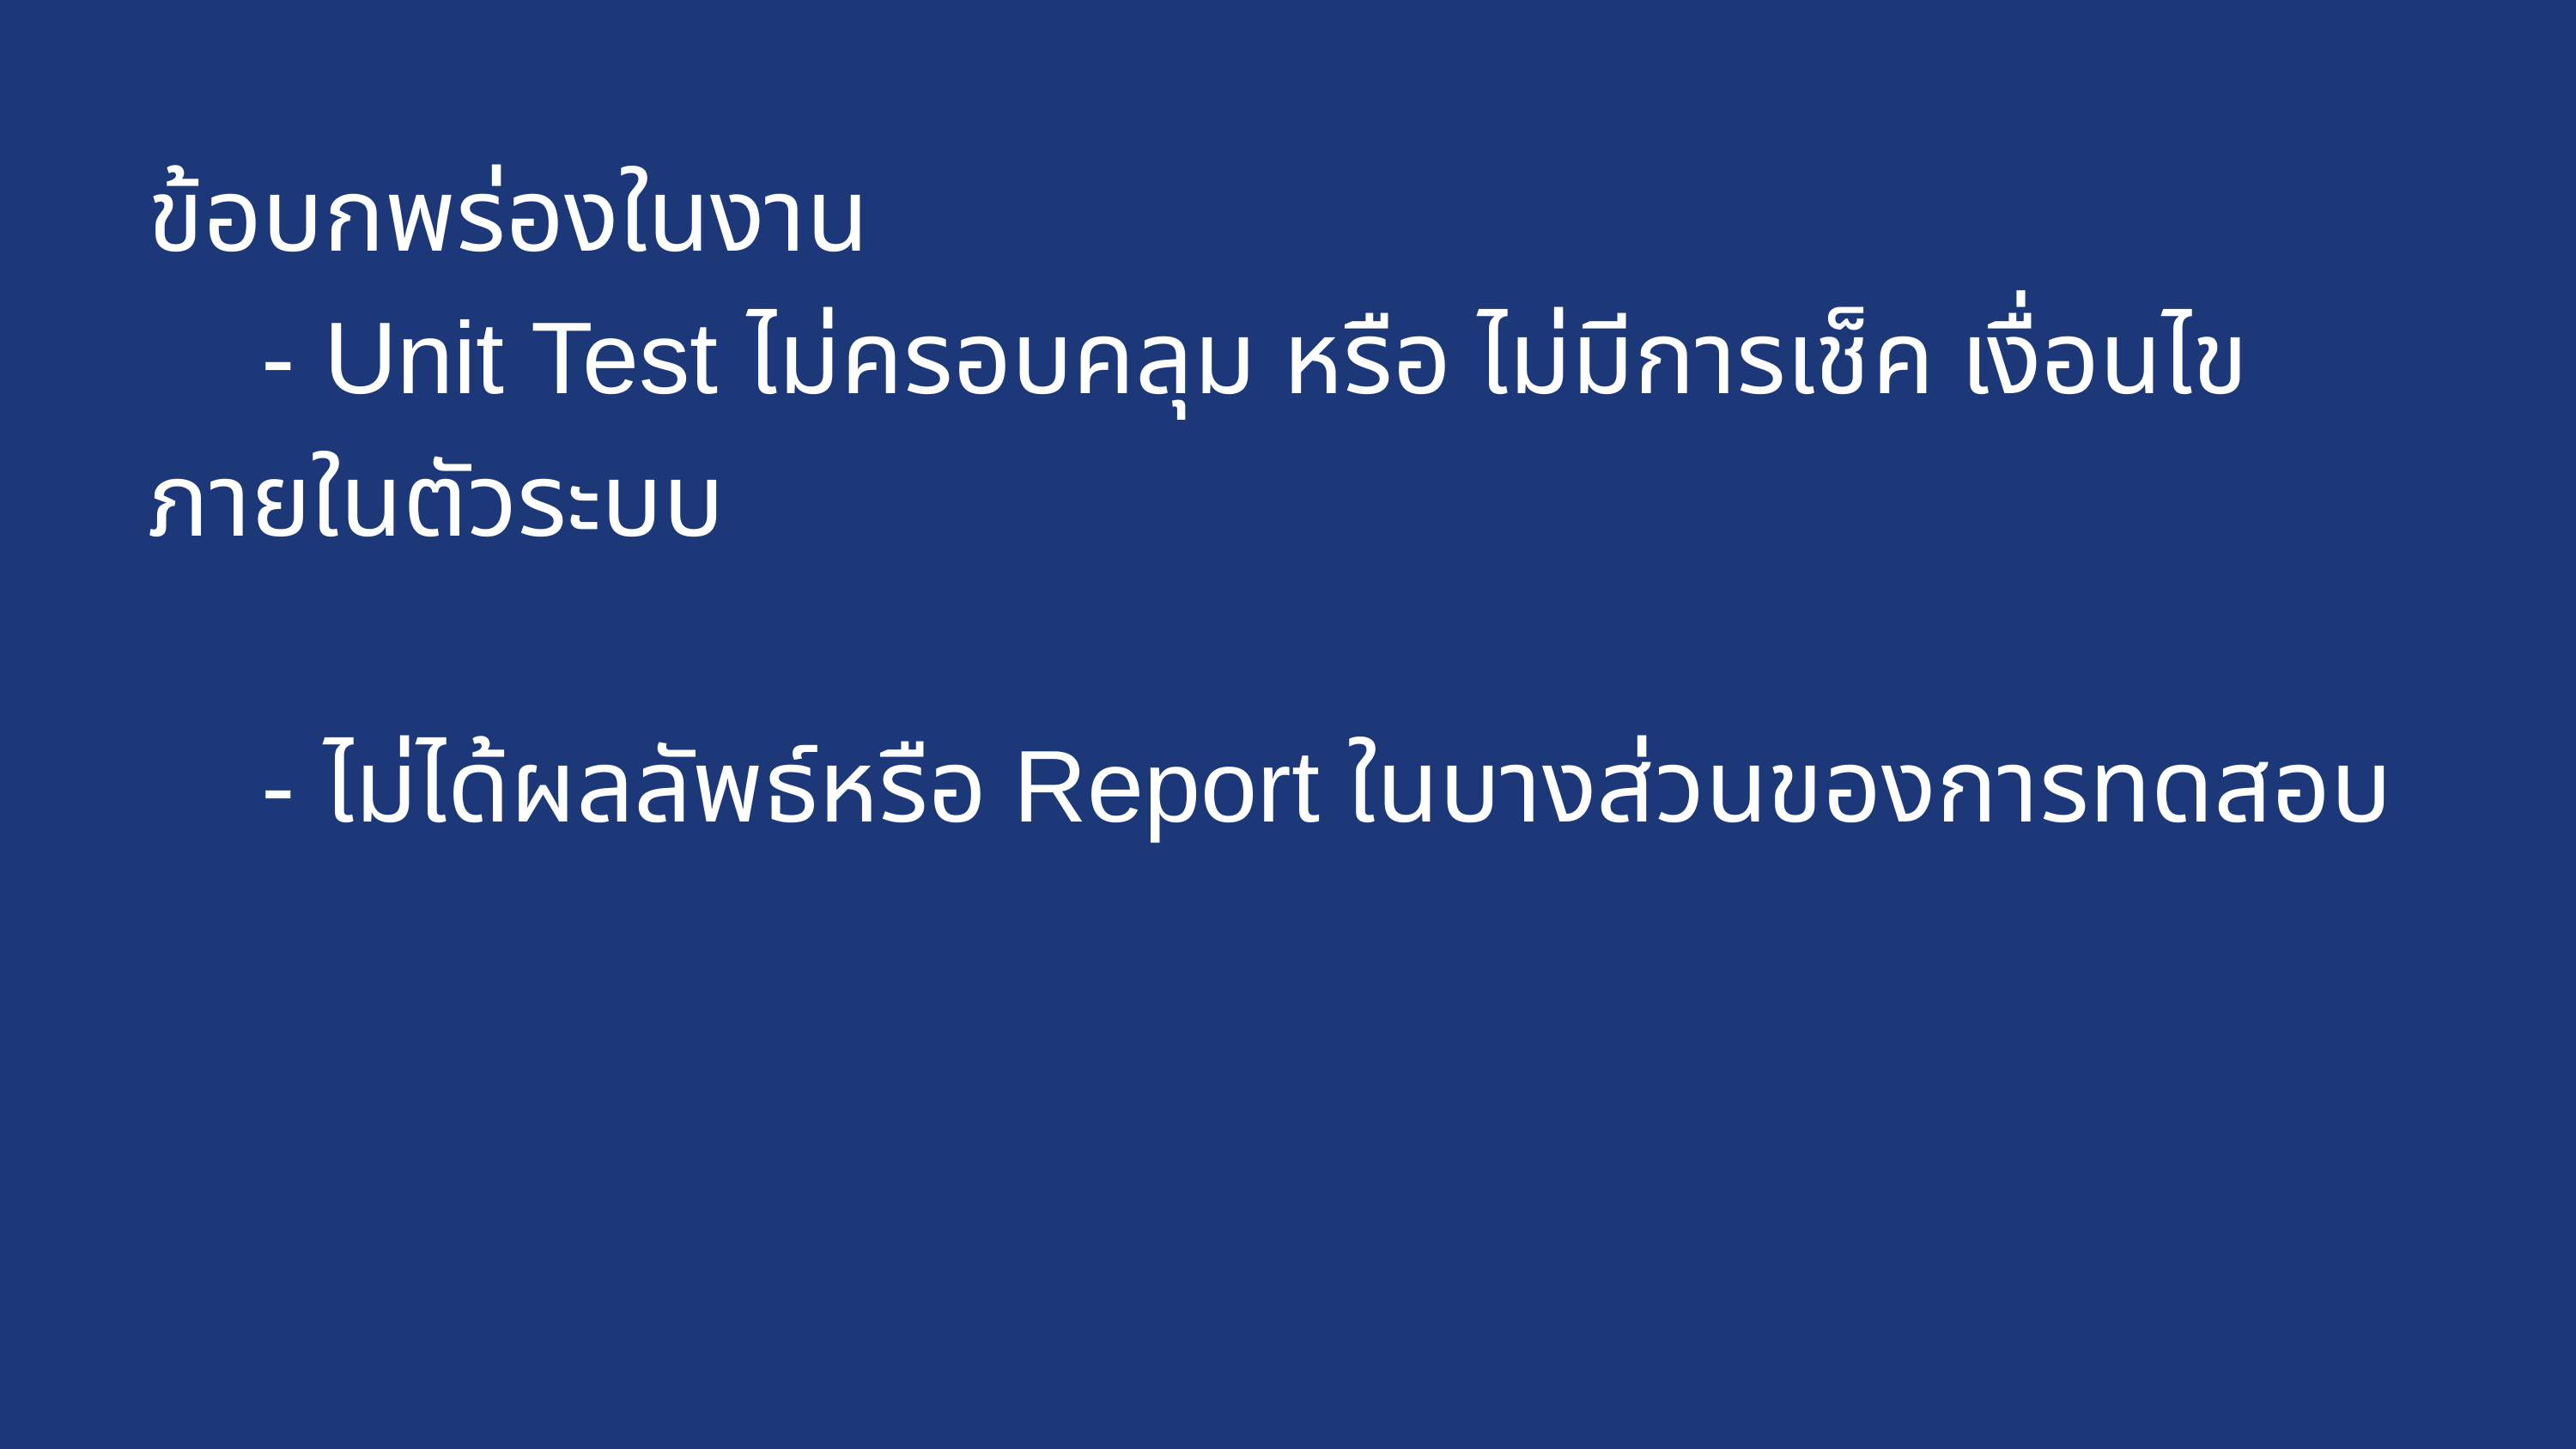

ข้อบกพร่องในงาน
    - Unit Test ไม่ครอบคลุม หรือ ไม่มีการเช็ค เงื่อนไขภายในตัวระบบ

    - ไม่ได้ผลลัพธ์หรือ Report ในบางส่วนของการทดสอบ